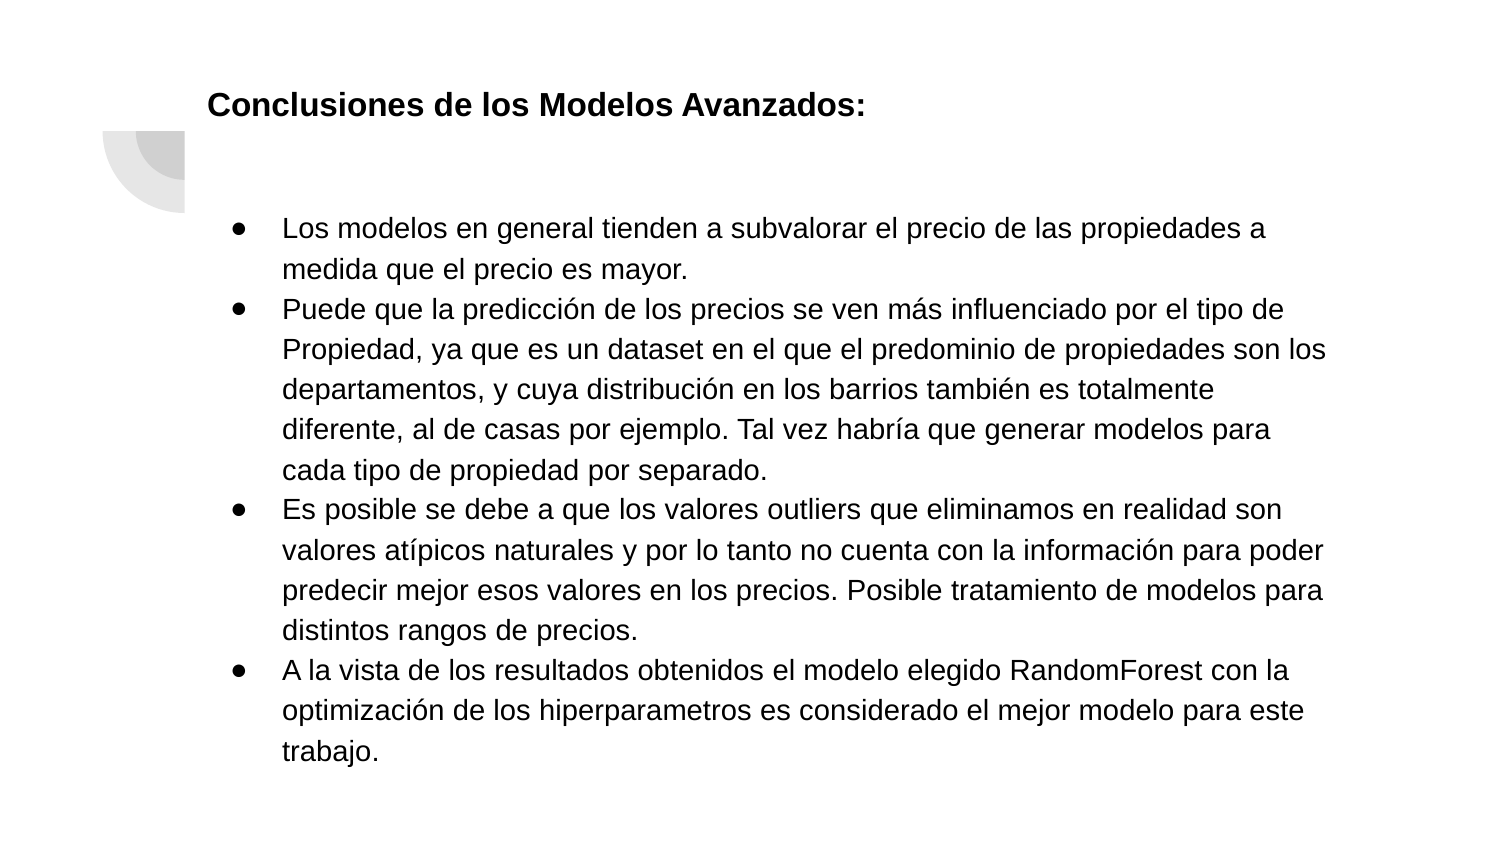

# Conclusiones de los Modelos Avanzados:

Los modelos en general tienden a subvalorar el precio de las propiedades a medida que el precio es mayor.
Puede que la predicción de los precios se ven más influenciado por el tipo de Propiedad, ya que es un dataset en el que el predominio de propiedades son los departamentos, y cuya distribución en los barrios también es totalmente diferente, al de casas por ejemplo. Tal vez habría que generar modelos para cada tipo de propiedad por separado.
Es posible se debe a que los valores outliers que eliminamos en realidad son valores atípicos naturales y por lo tanto no cuenta con la información para poder predecir mejor esos valores en los precios. Posible tratamiento de modelos para distintos rangos de precios.
A la vista de los resultados obtenidos el modelo elegido RandomForest con la optimización de los hiperparametros es considerado el mejor modelo para este trabajo.